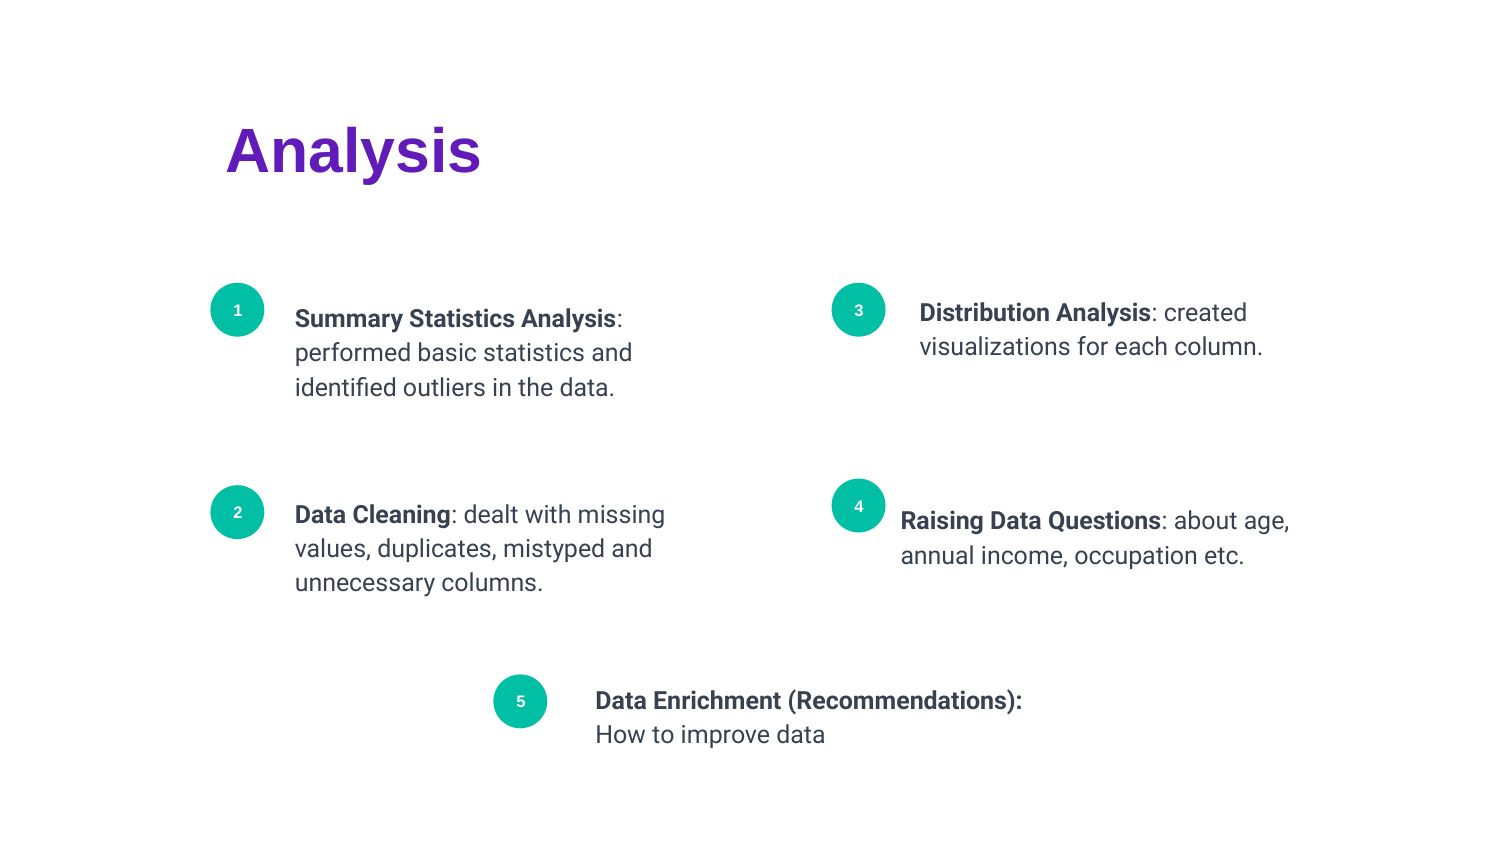

# Analysis
Distribution Analysis: created visualizations for each column.
1
Summary Statistics Analysis: performed basic statistics and identified outliers in the data.
3
Data Cleaning: dealt with missing values, duplicates, mistyped and unnecessary columns.
4
2
Raising Data Questions: about age, annual income, occupation etc.
Data Enrichment (Recommendations): How to improve data
5